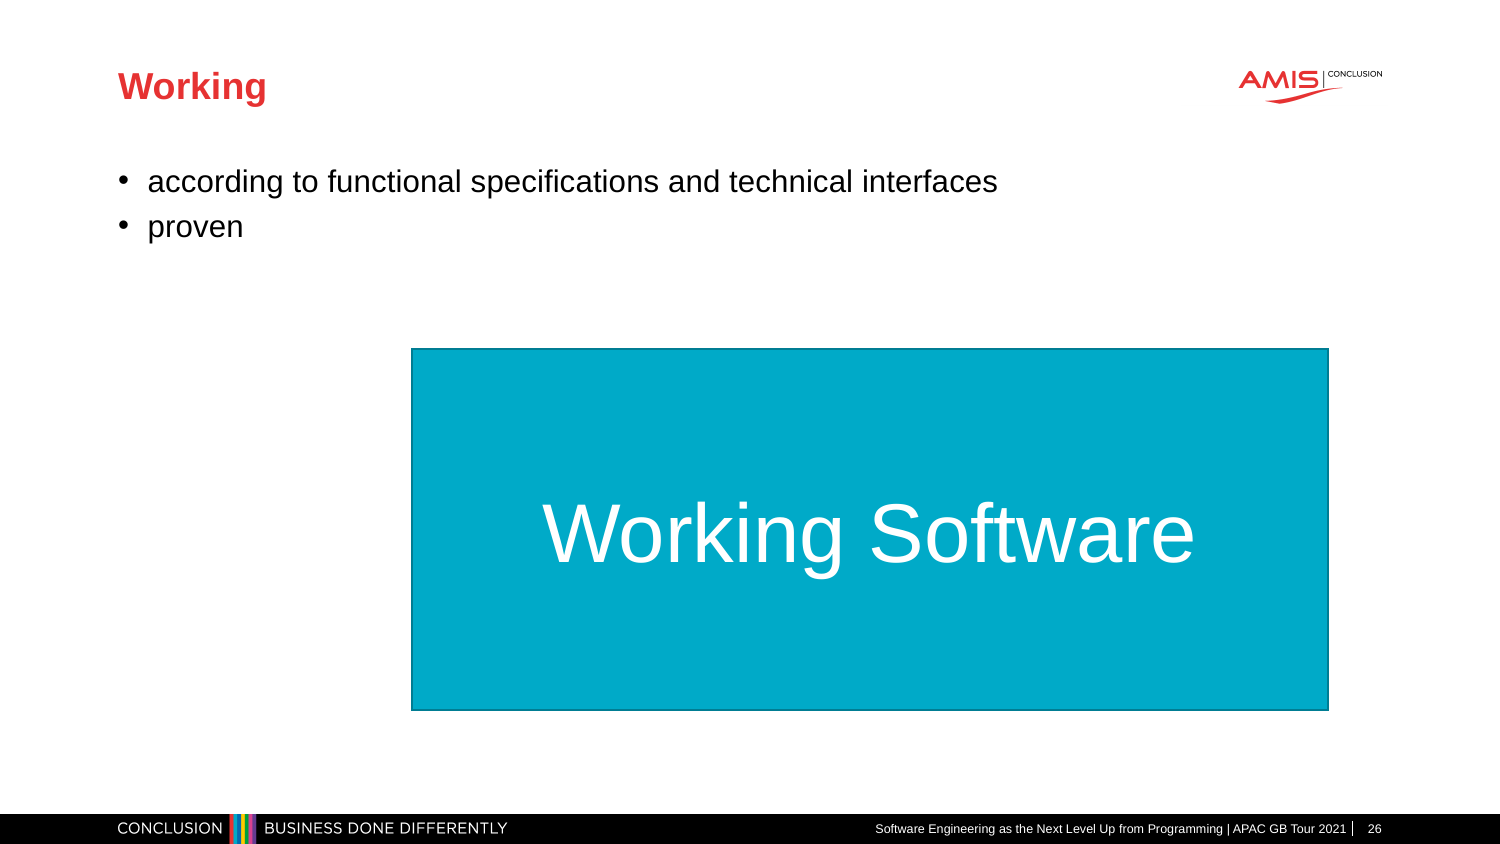

# Working
according to functional specifications and technical interfaces
proven
Working Software
Software Engineering as the Next Level Up from Programming | APAC GB Tour 2021
26